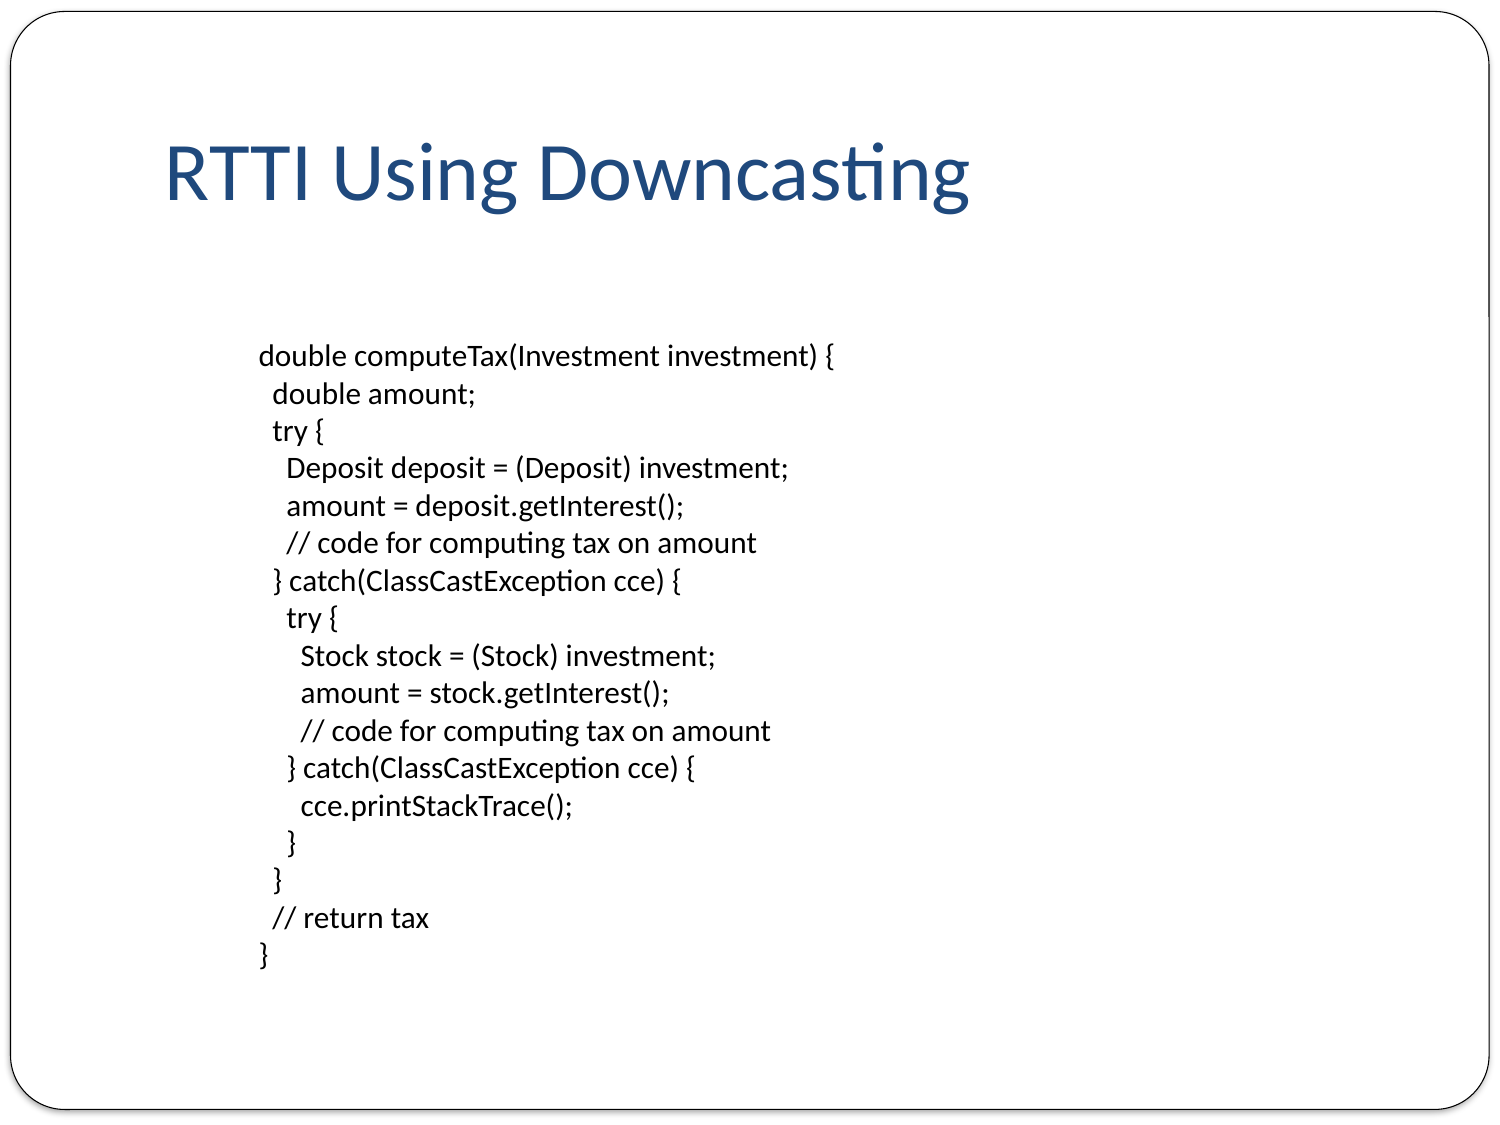

# RTTI Using Downcasting
double computeTax(Investment investment) {
  double amount;
  try {
    Deposit deposit = (Deposit) investment;
    amount = deposit.getInterest();
    // code for computing tax on amount
  } catch(ClassCastException cce) {
    try {
      Stock stock = (Stock) investment;
      amount = stock.getInterest();
      // code for computing tax on amount
    } catch(ClassCastException cce) {
      cce.printStackTrace();
    }
  }
  // return tax
}